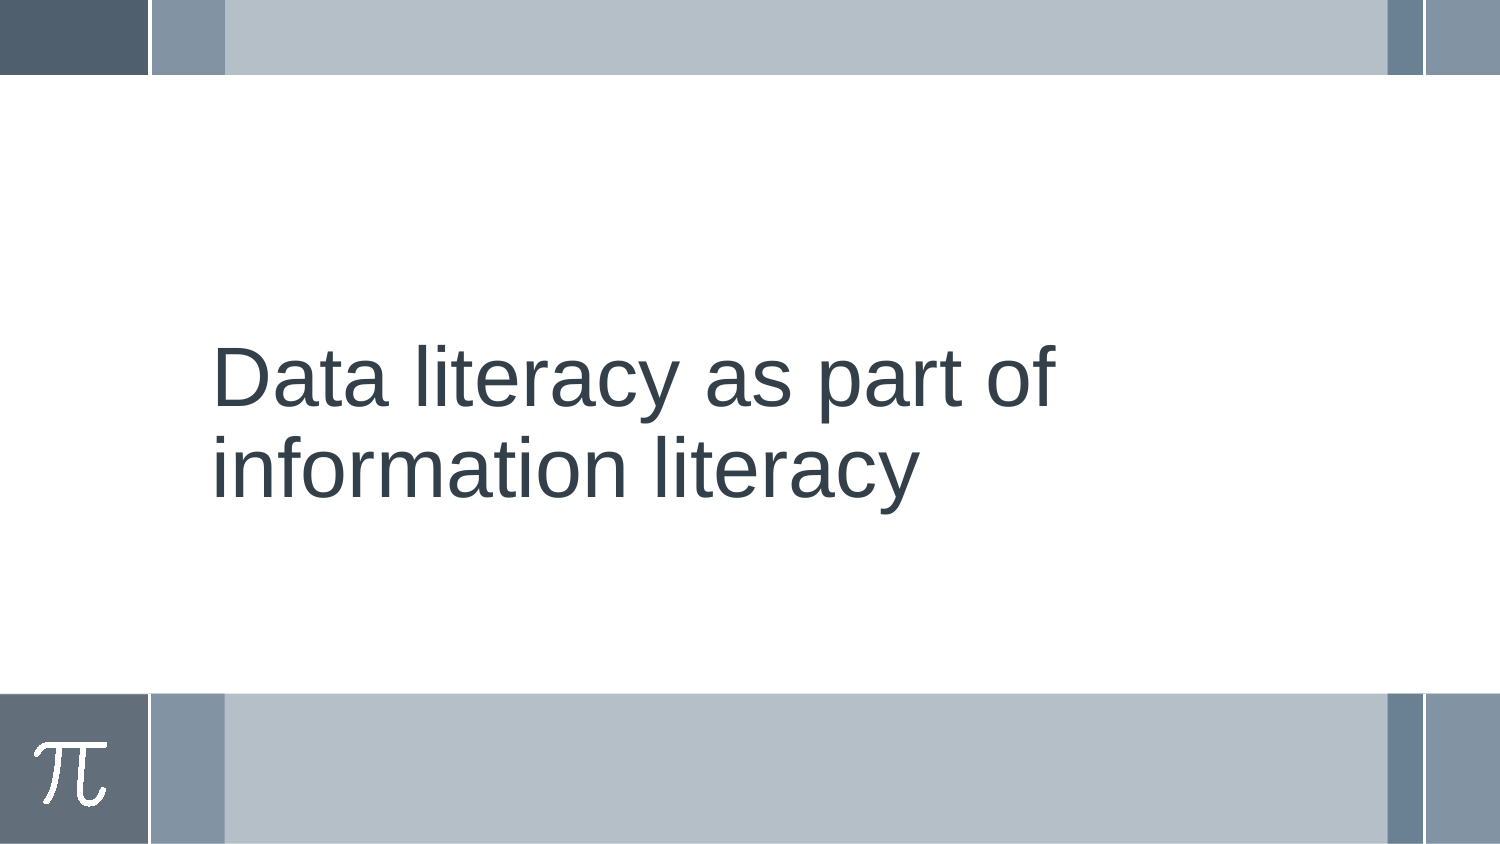

# Data literacy as part of information literacy